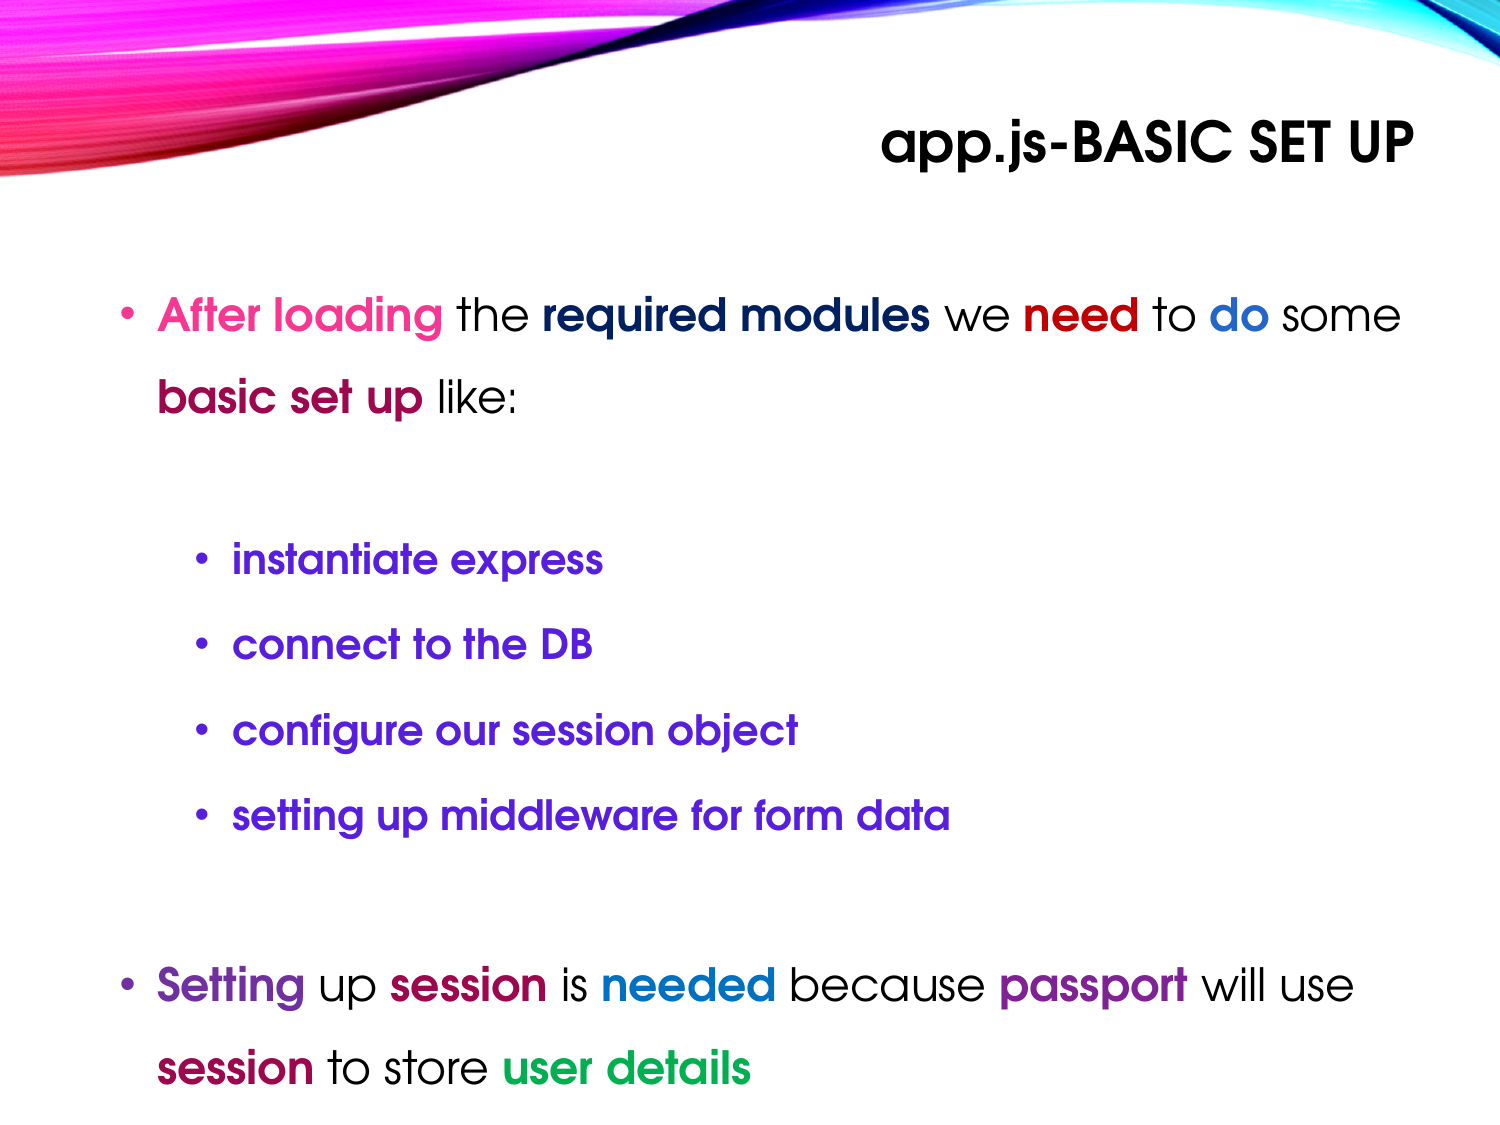

# app.js-Basic set up
After loading the required modules we need to do some basic set up like:

instantiate express
connect to the DB
configure our session object
setting up middleware for form data

Setting up session is needed because passport will use session to store user details